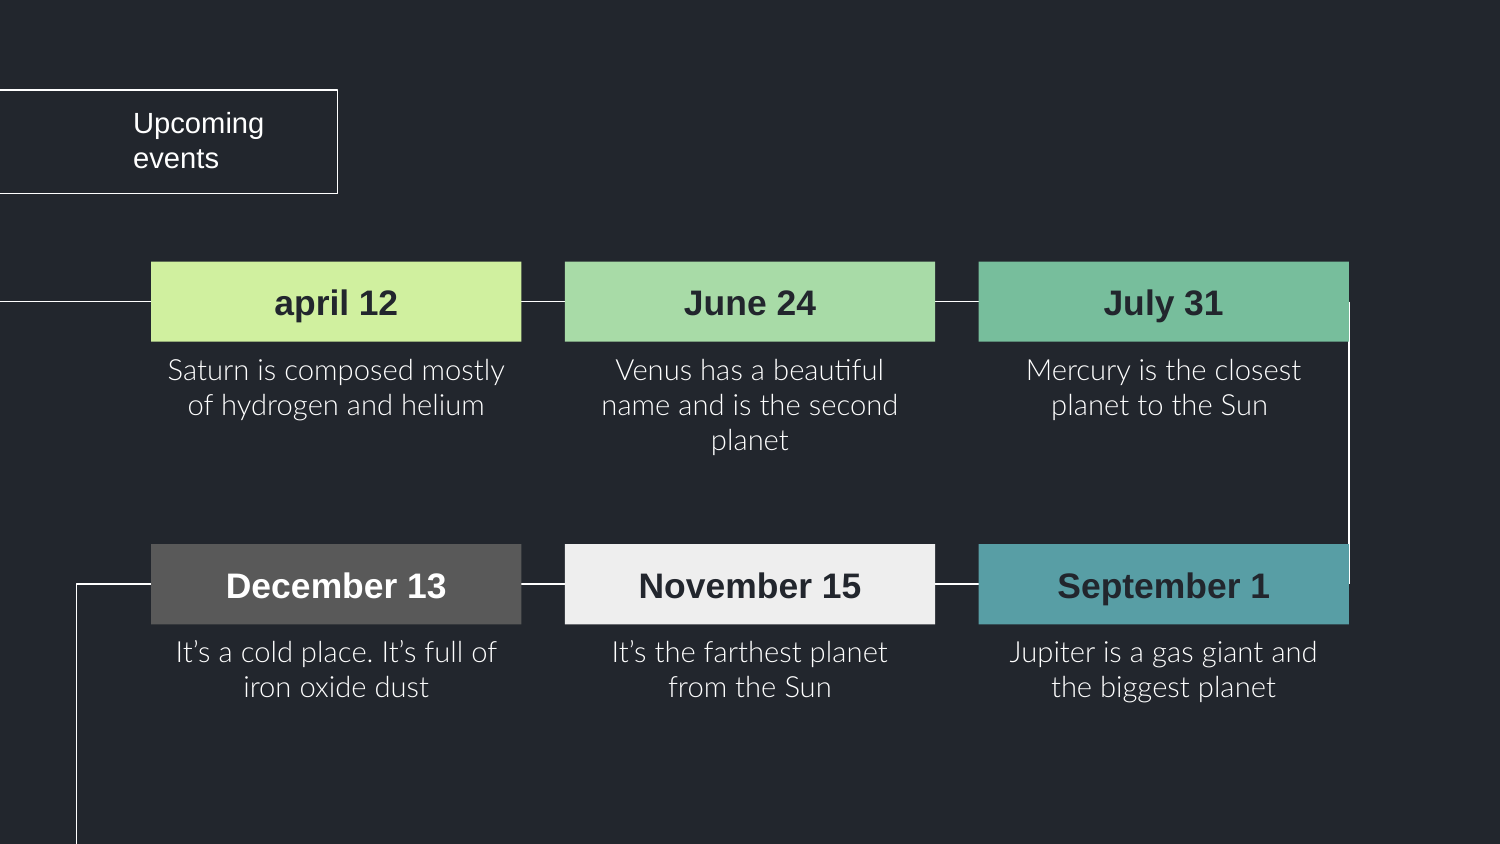

Upcoming events

april 12

June 24

July 31
Saturn is composed mostly of hydrogen and helium

Venus has a beautiful name and is the second planet
Mercury is the closest planet to the Sun
#
December 13

November 15

September 1
It’s a cold place. It’s full of iron oxide dust

It’s the farthest planet from the Sun

Jupiter is a gas giant and the biggest planet